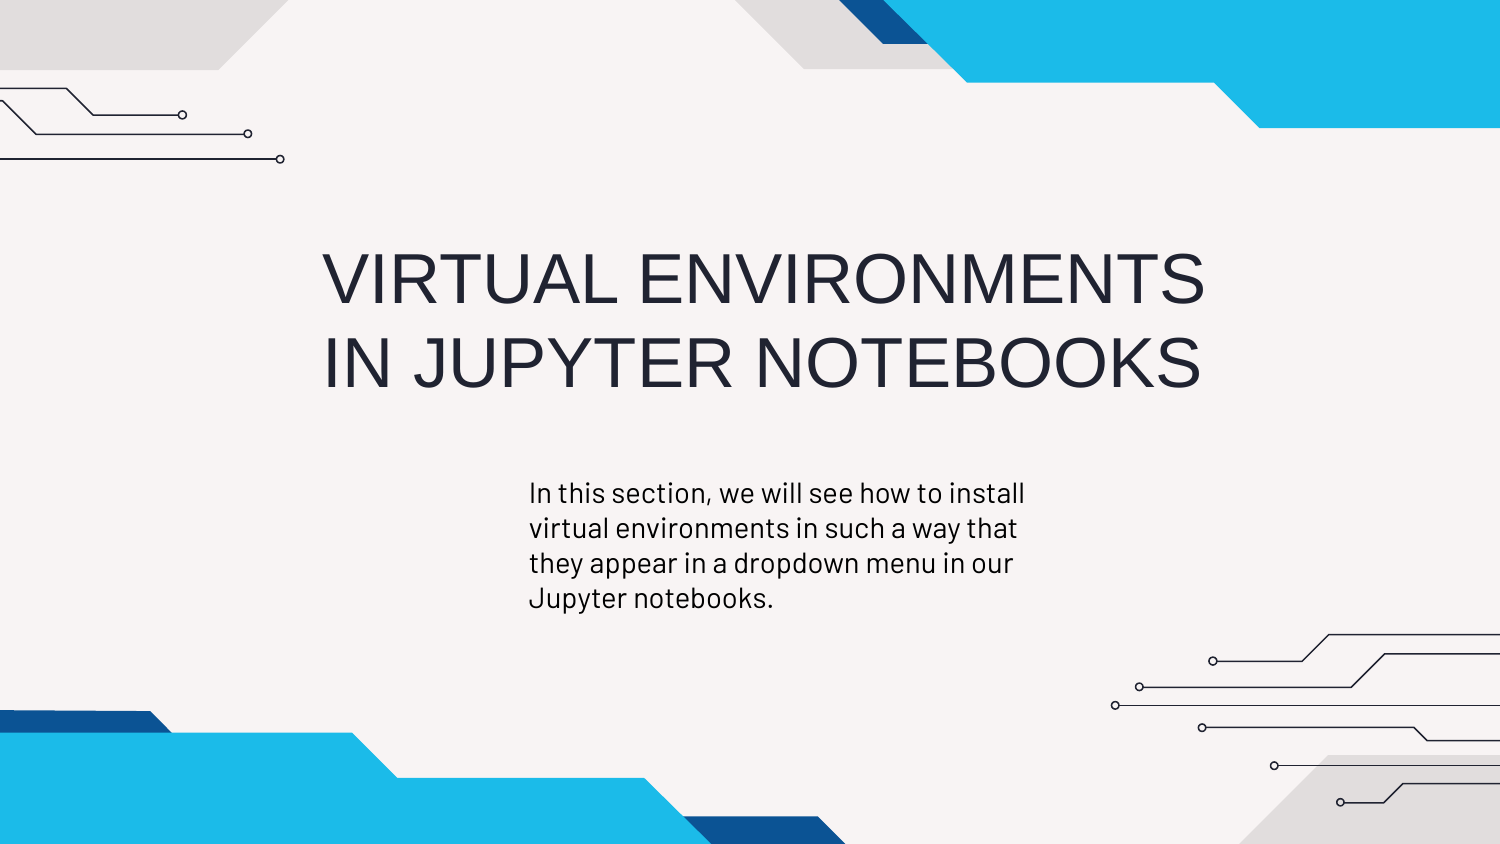

# VIRTUAL ENVIRONMENTS IN JUPYTER NOTEBOOKS
In this section, we will see how to install virtual environments in such a way that they appear in a dropdown menu in our Jupyter notebooks.